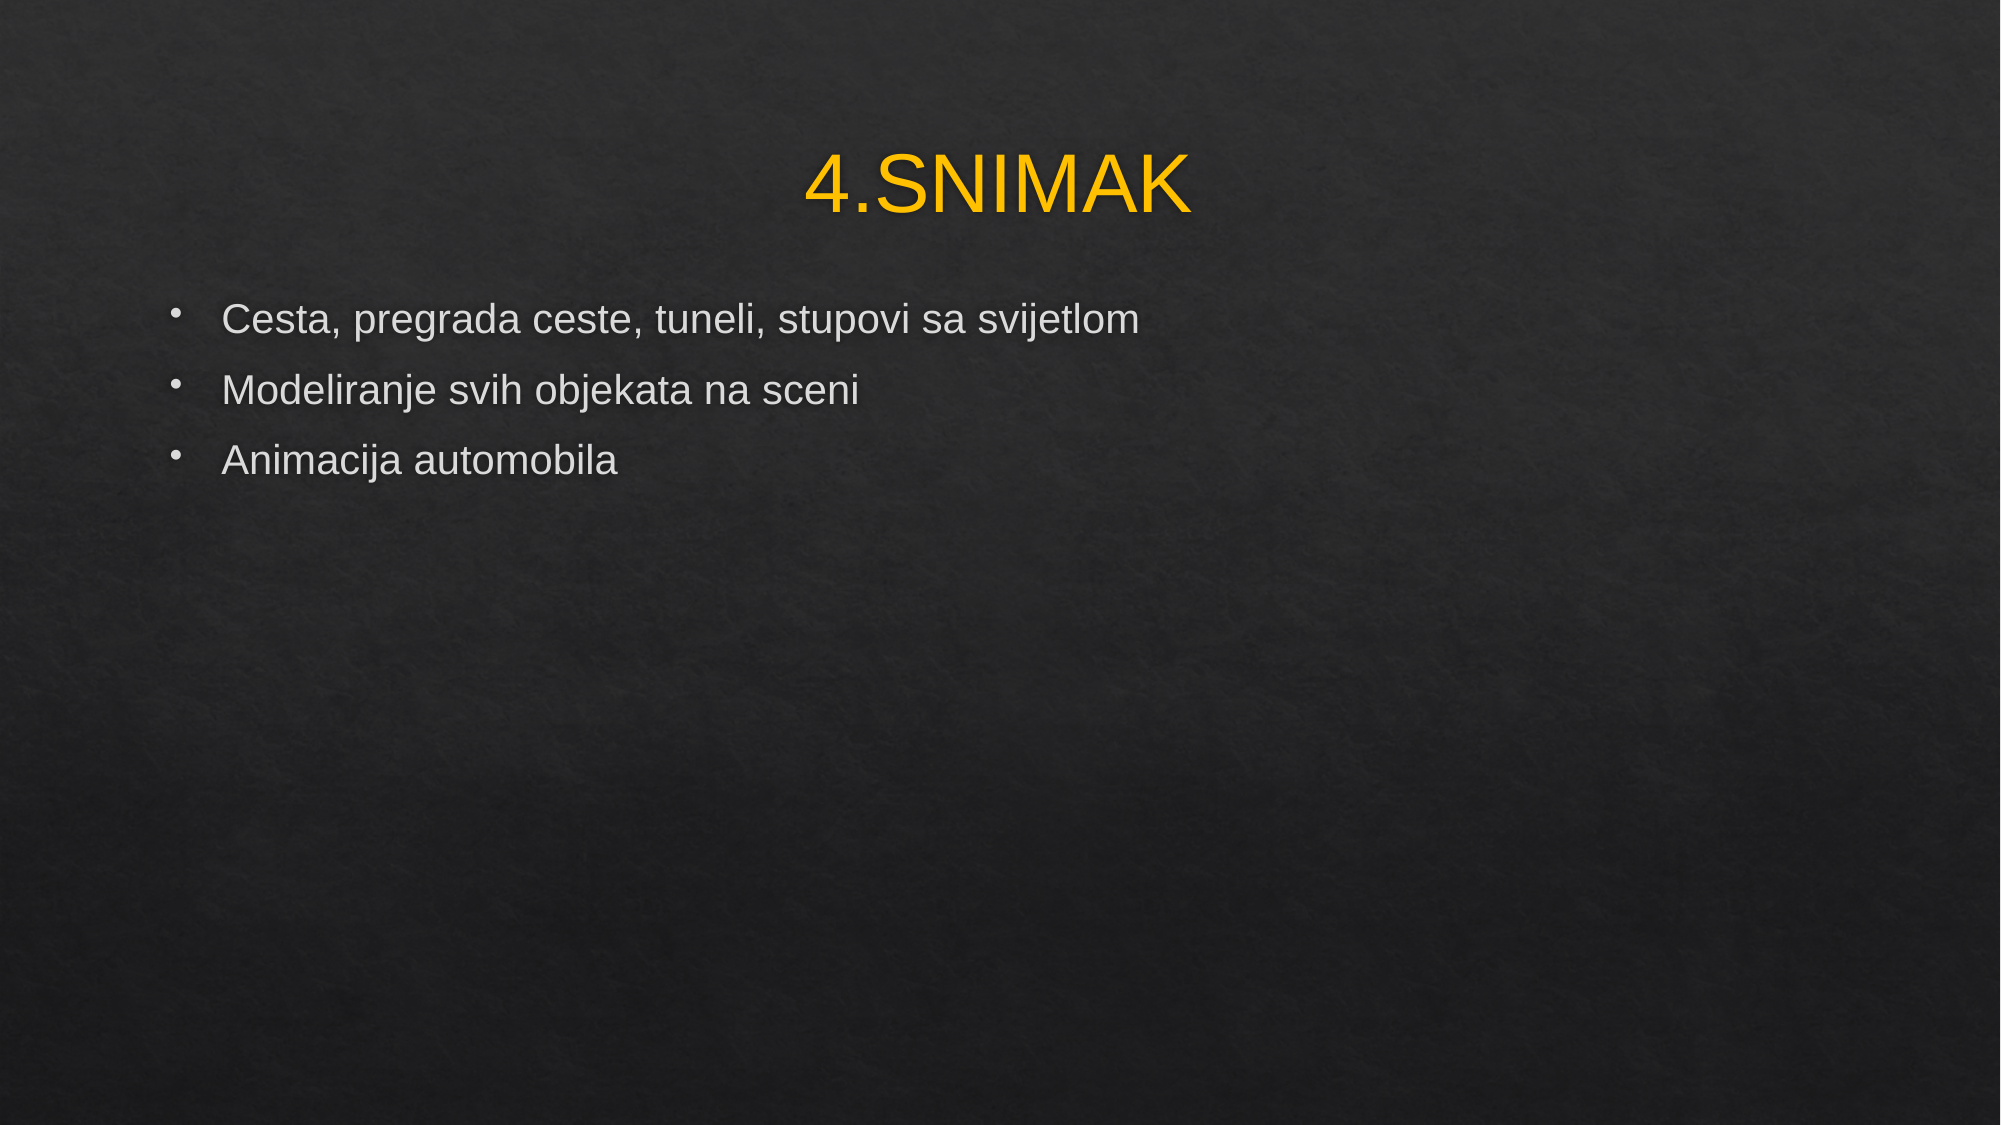

# 4.SNIMAK
Cesta, pregrada ceste, tuneli, stupovi sa svijetlom
Modeliranje svih objekata na sceni
Animacija automobila